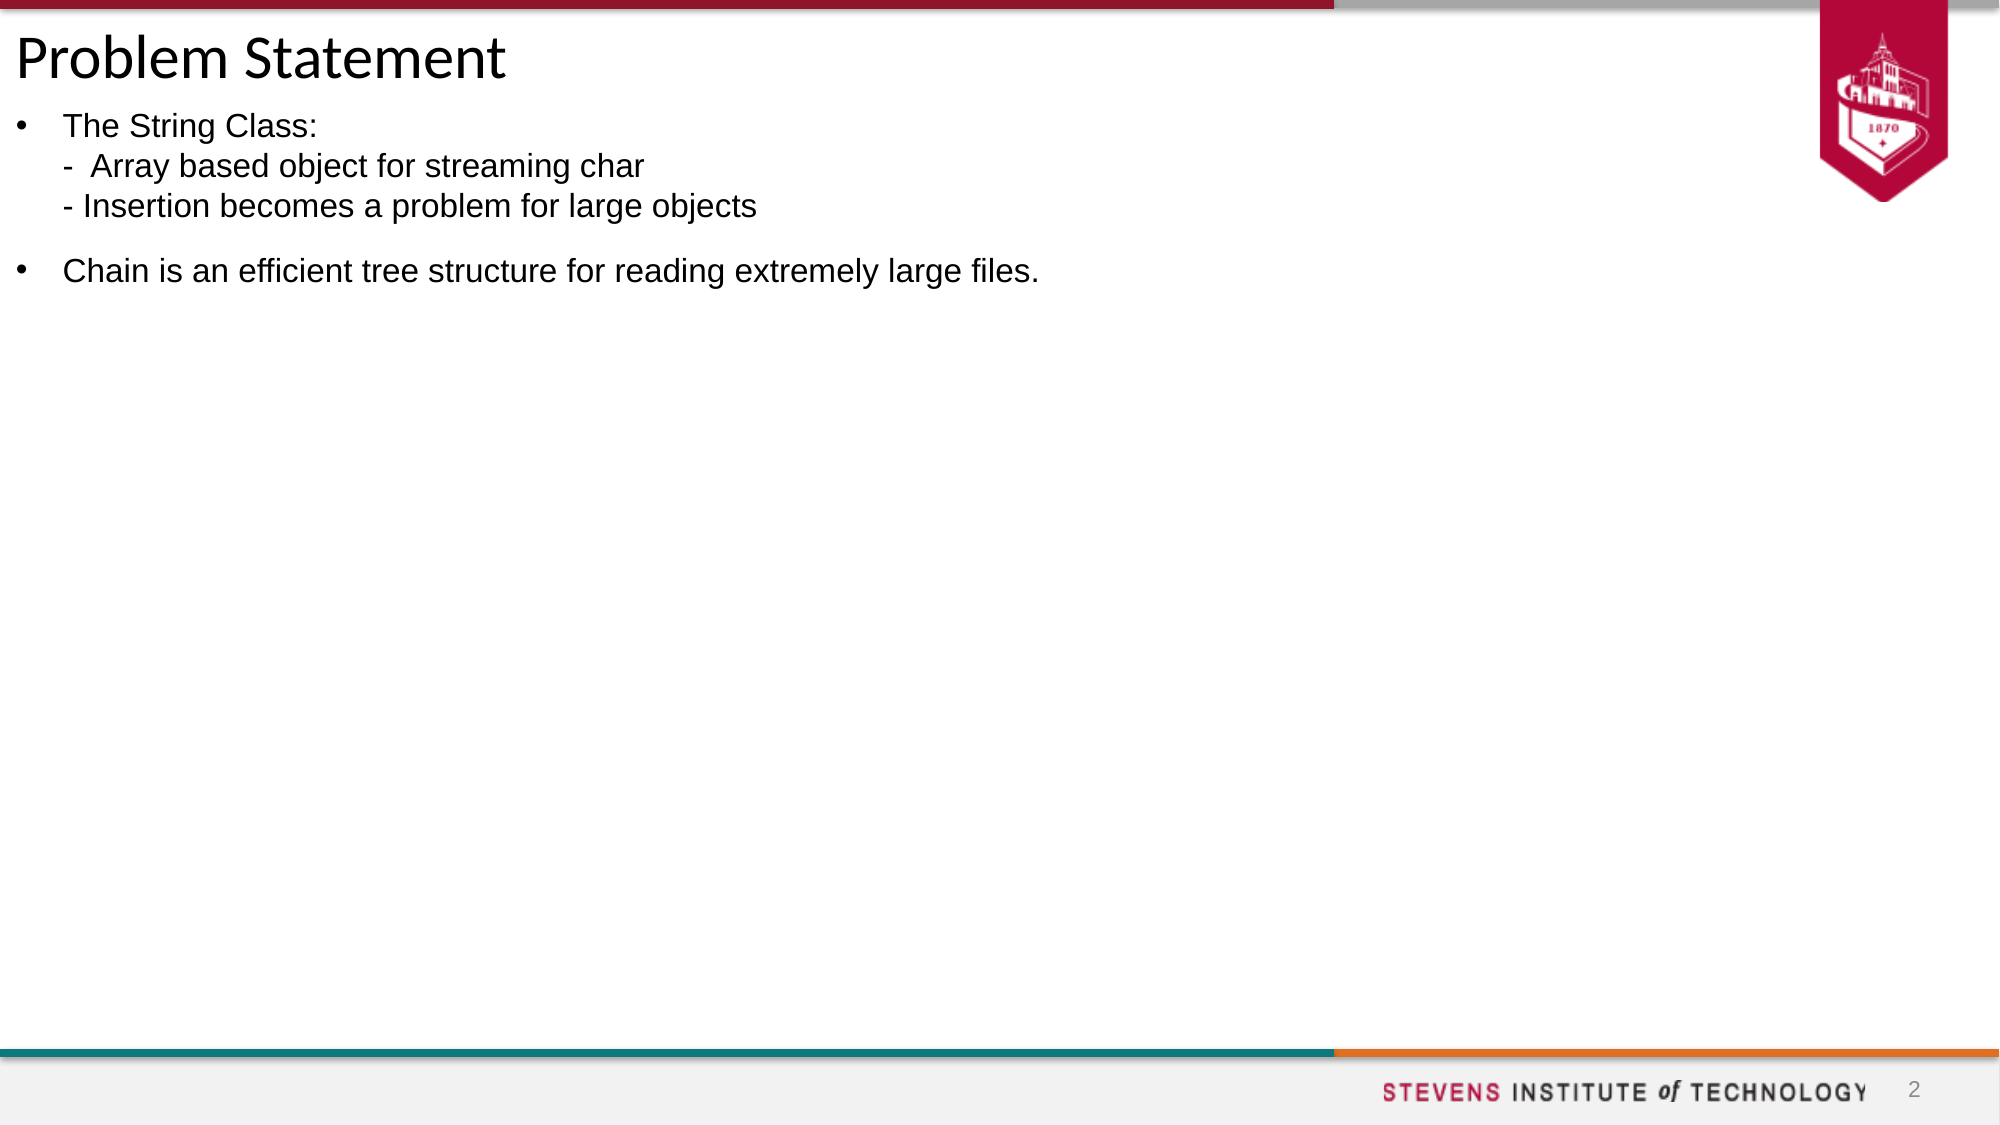

# Problem Statement
The String Class:
-  Array based object for streaming char
- Insertion becomes a problem for large objects
Chain is an efficient tree structure for reading extremely large files.

2